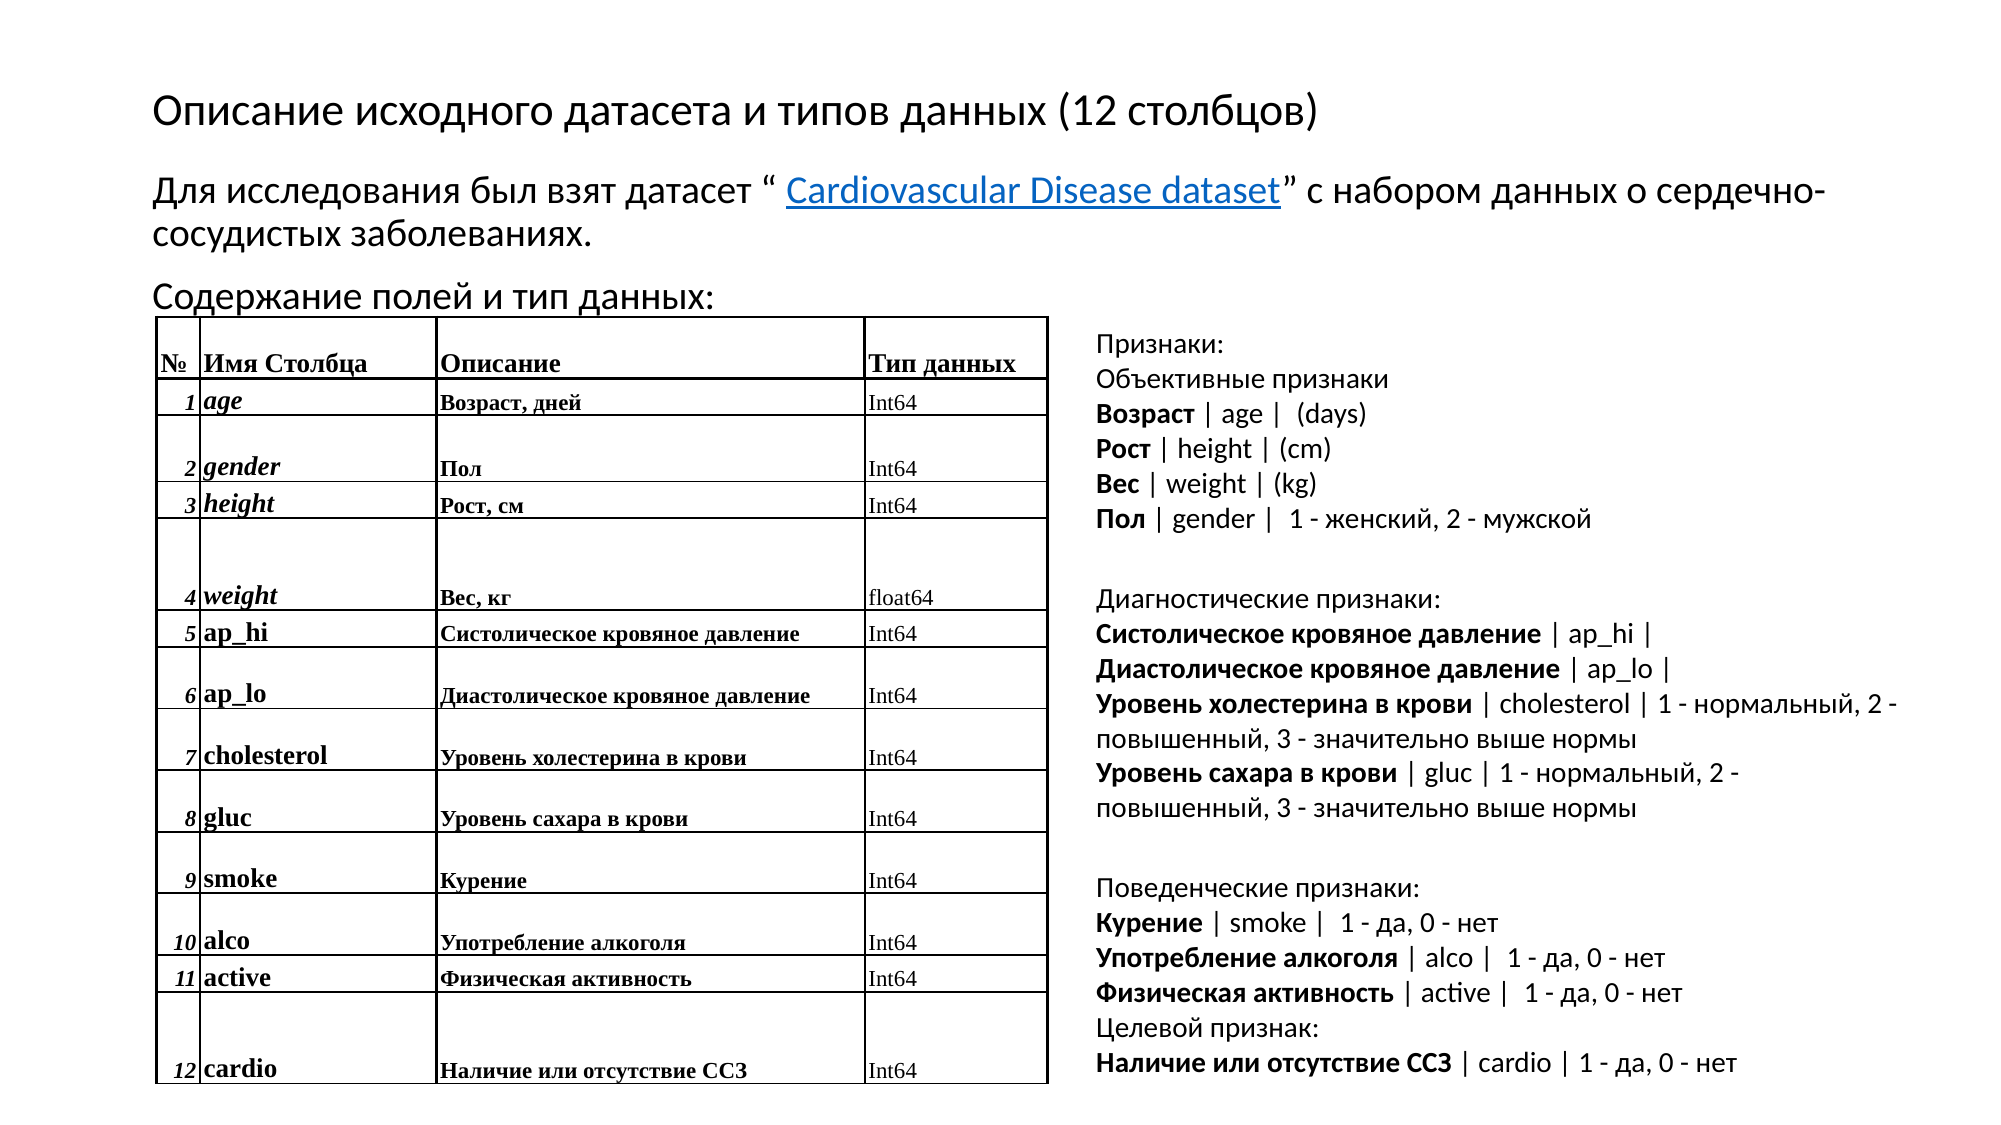

# Описание исходного датасета и типов данных (12 столбцов)
Для исследования был взят датасет “ Cardiovascular Disease dataset” с набором данных о сердечно-сосудистых заболеваниях.
Содержание полей и тип данных:
| № | Имя Столбца | Описание | Тип данных |
| --- | --- | --- | --- |
| 1 | age | Возраст, дней | Int64 |
| 2 | gender | Пол | Int64 |
| 3 | height | Рост, см | Int64 |
| 4 | weight | Вес, кг | float64 |
| 5 | ap\_hi | Систолическое кровяное давление | Int64 |
| 6 | ap\_lo | Диастолическое кровяное давление | Int64 |
| 7 | cholesterol | Уровень холестерина в крови | Int64 |
| 8 | gluc | Уровень сахара в крови | Int64 |
| 9 | smoke | Курение | Int64 |
| 10 | alco | Употребление алкоголя | Int64 |
| 11 | active | Физическая активность | Int64 |
| 12 | cardio | Наличие или отсутствие ССЗ | Int64 |
Признаки:
Объективные признаки
Возраст | age |  (days)
Рост | height | (cm)
Вес | weight | (kg)
Пол | gender |  1 - женский, 2 - мужской

Диагностические признаки:
Систолическое кровяное давление | ap_hi |
Диастолическое кровяное давление | ap_lo |
Уровень холестерина в крови | cholesterol | 1 - нормальный, 2 - повышенный, 3 - значительно выше нормы
Уровень сахара в крови | gluc | 1 - нормальный, 2 - повышенный, 3 - значительно выше нормы

Поведенческие признаки:
Курение | smoke |  1 - да, 0 - нет
Употребление алкоголя | alco |  1 - да, 0 - нет
Физическая активность | active |  1 - да, 0 - нет
Целевой признак:
Наличие или отсутствие ССЗ | cardio | 1 - да, 0 - нет